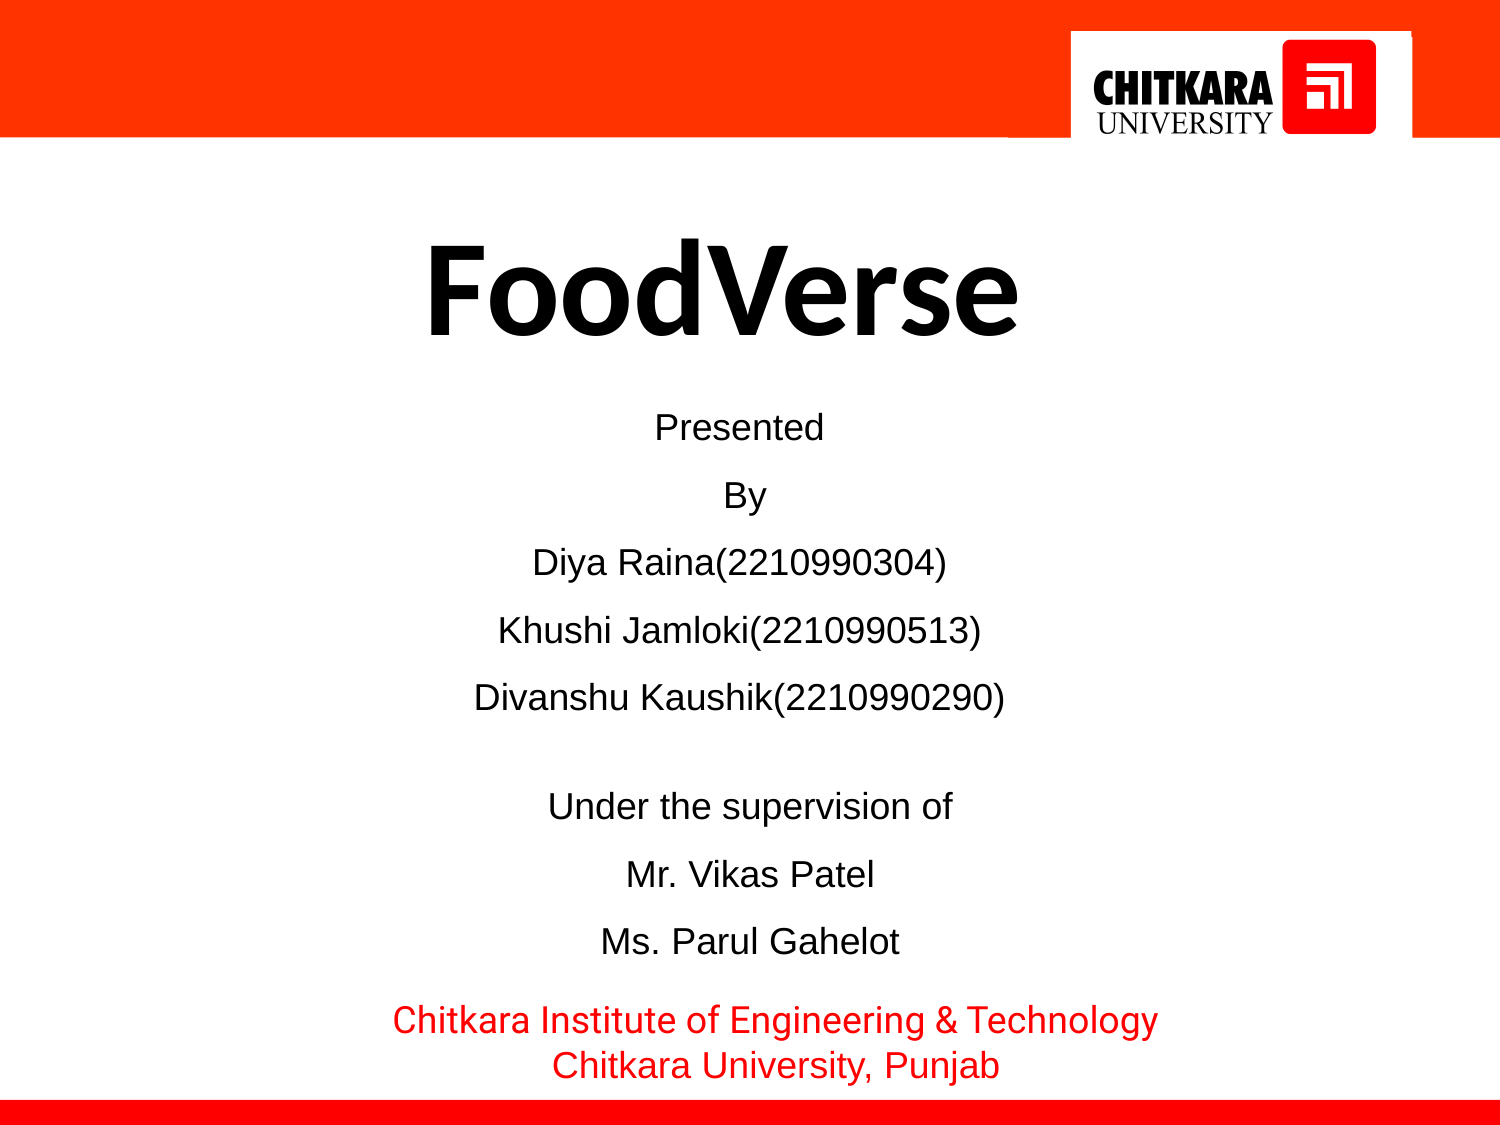

FoodVerse
Presented
 By
Diya Raina(2210990304)
Khushi Jamloki(2210990513)
Divanshu Kaushik(2210990290)
Under the supervision of
Mr. Vikas Patel
Ms. Parul Gahelot

Chitkara Institute of Engineering & Technology
Chitkara University, Punjab